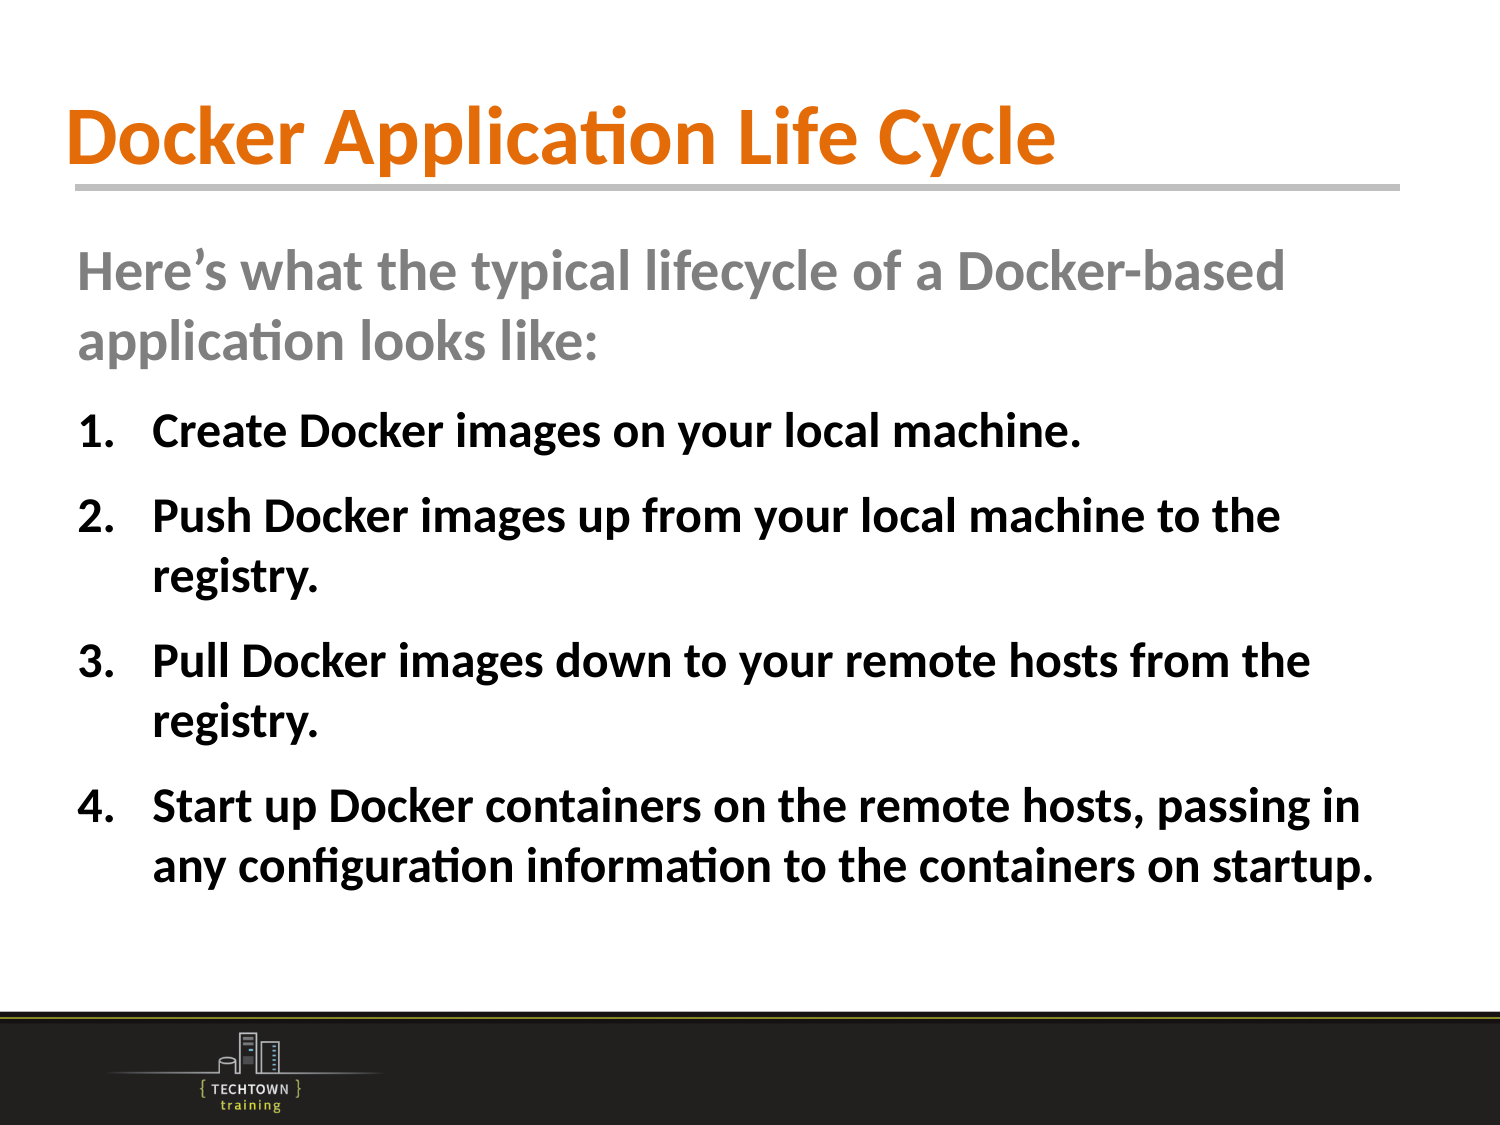

# Docker Application Life Cycle
Here’s what the typical lifecycle of a Docker-based application looks like:
Create Docker images on your local machine.
Push Docker images up from your local machine to the registry.
Pull Docker images down to your remote hosts from the registry.
Start up Docker containers on the remote hosts, passing in any configuration information to the containers on startup.